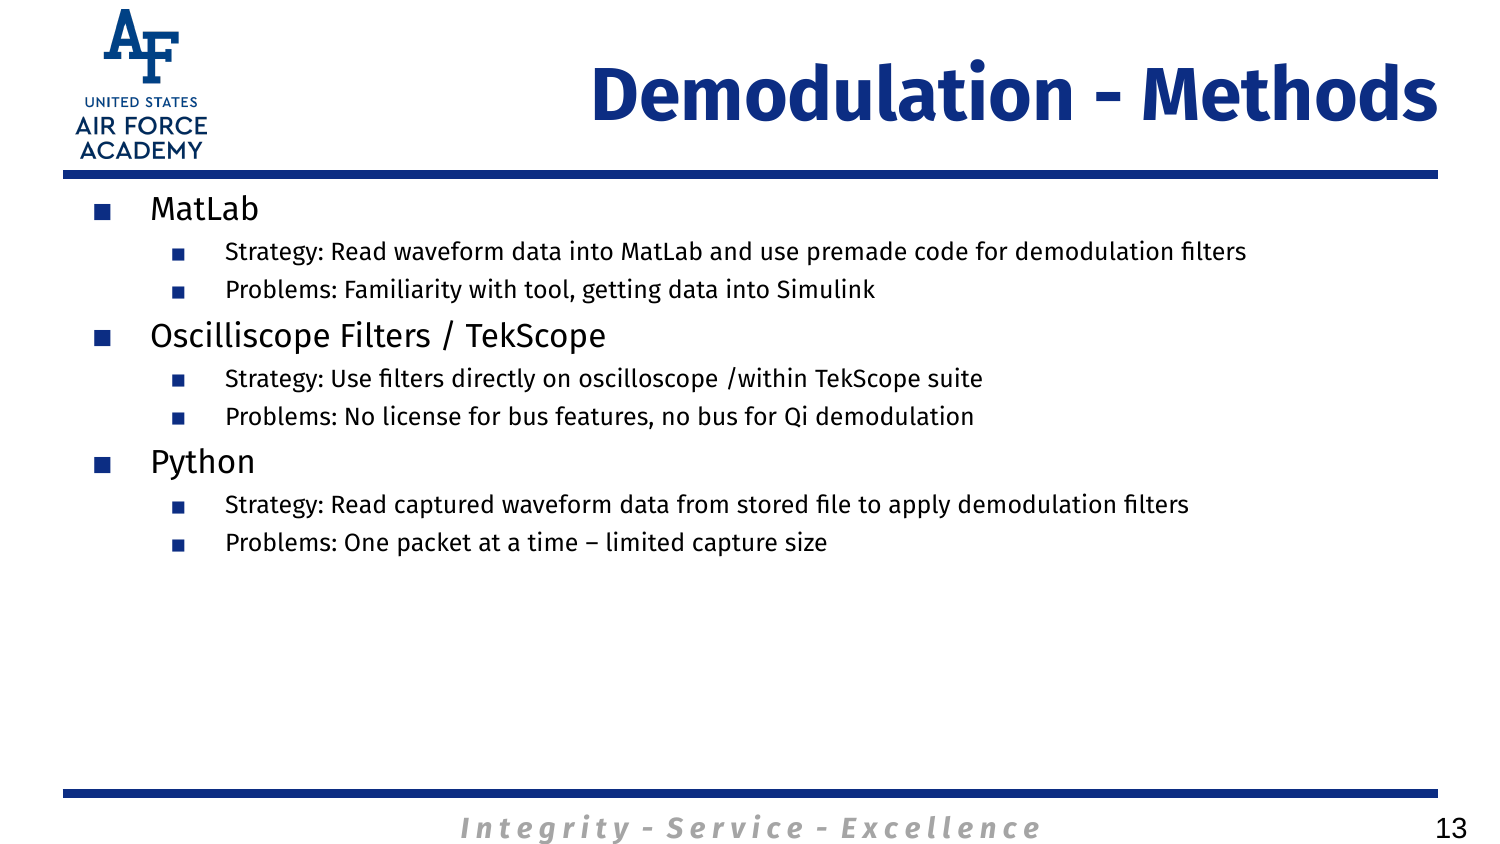

# Demodulation - Methods
MatLab
Strategy: Read waveform data into MatLab and use premade code for demodulation filters
Problems: Familiarity with tool, getting data into Simulink
Oscilliscope Filters / TekScope
Strategy: Use filters directly on oscilloscope /within TekScope suite
Problems: No license for bus features, no bus for Qi demodulation
Python
Strategy: Read captured waveform data from stored file to apply demodulation filters
Problems: One packet at a time – limited capture size

13